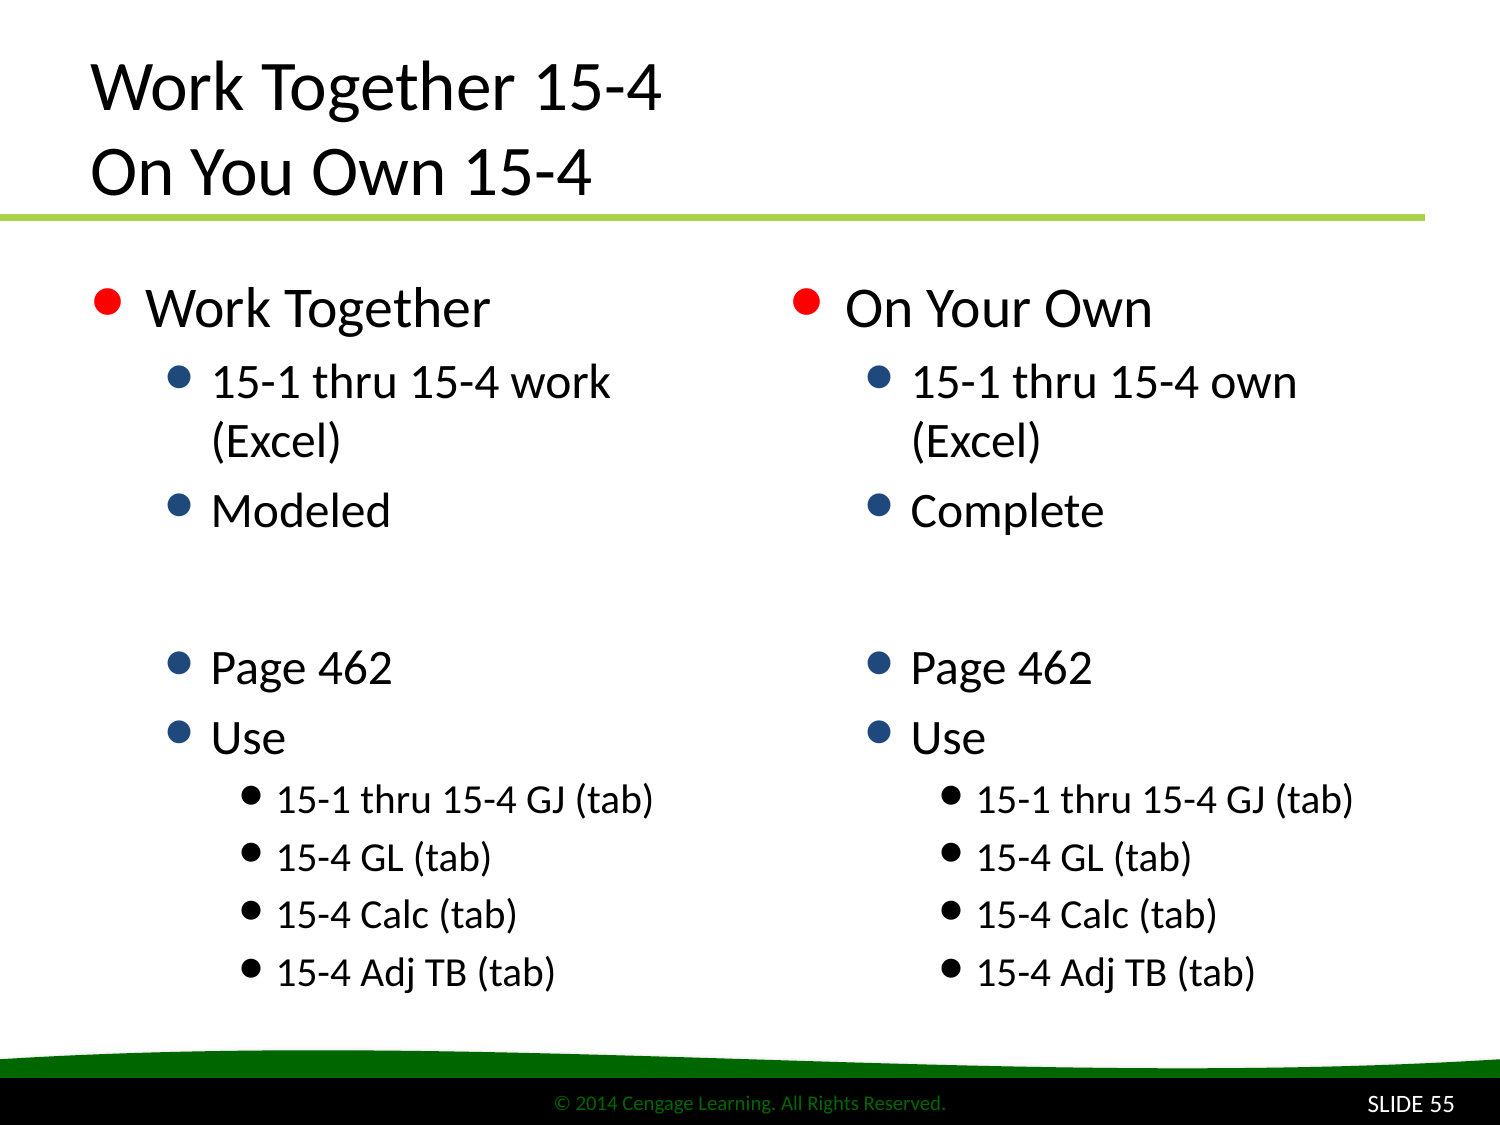

# Work Together 15-4 On You Own 15-4
Work Together
15-1 thru 15-4 work (Excel)
Modeled

Page 462
Use
15-1 thru 15-4 GJ (tab)
15-4 GL (tab)
15-4 Calc (tab)
15-4 Adj TB (tab)
On Your Own
15-1 thru 15-4 own (Excel)
Complete

Page 462
Use
15-1 thru 15-4 GJ (tab)
15-4 GL (tab)
15-4 Calc (tab)
15-4 Adj TB (tab)
SLIDE 55